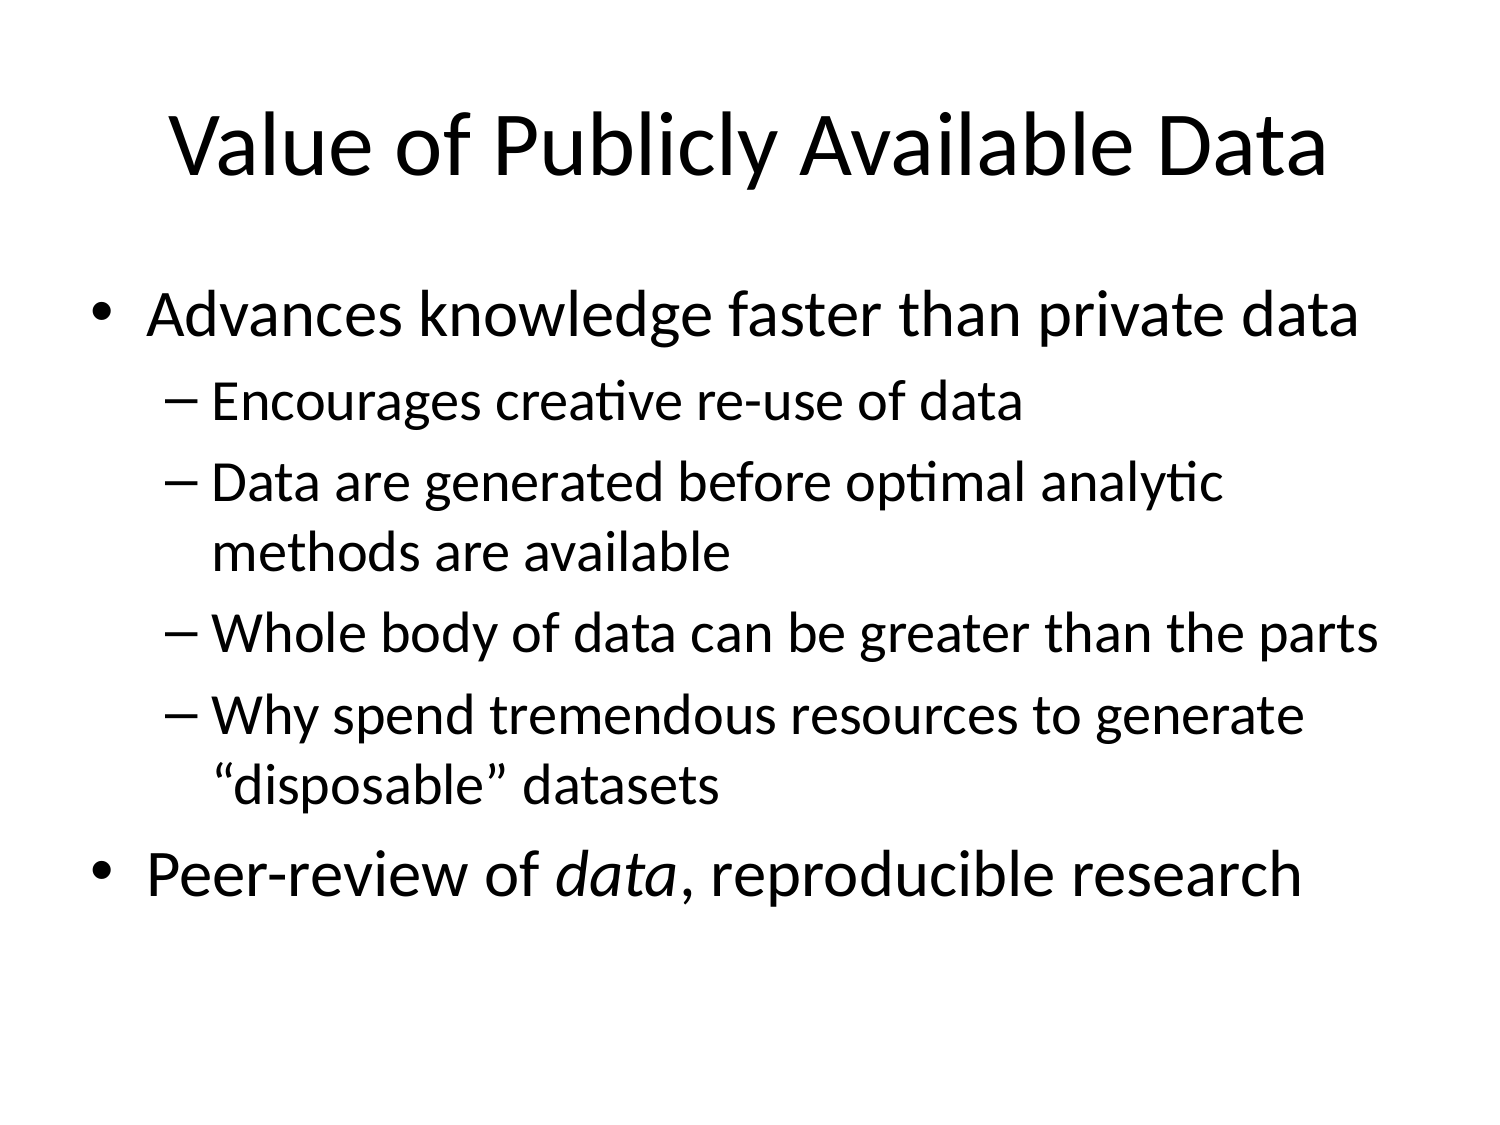

# Value of Publicly Available Data
Advances knowledge faster than private data
Encourages creative re-use of data
Data are generated before optimal analytic methods are available
Whole body of data can be greater than the parts
Why spend tremendous resources to generate “disposable” datasets
Peer-review of data, reproducible research